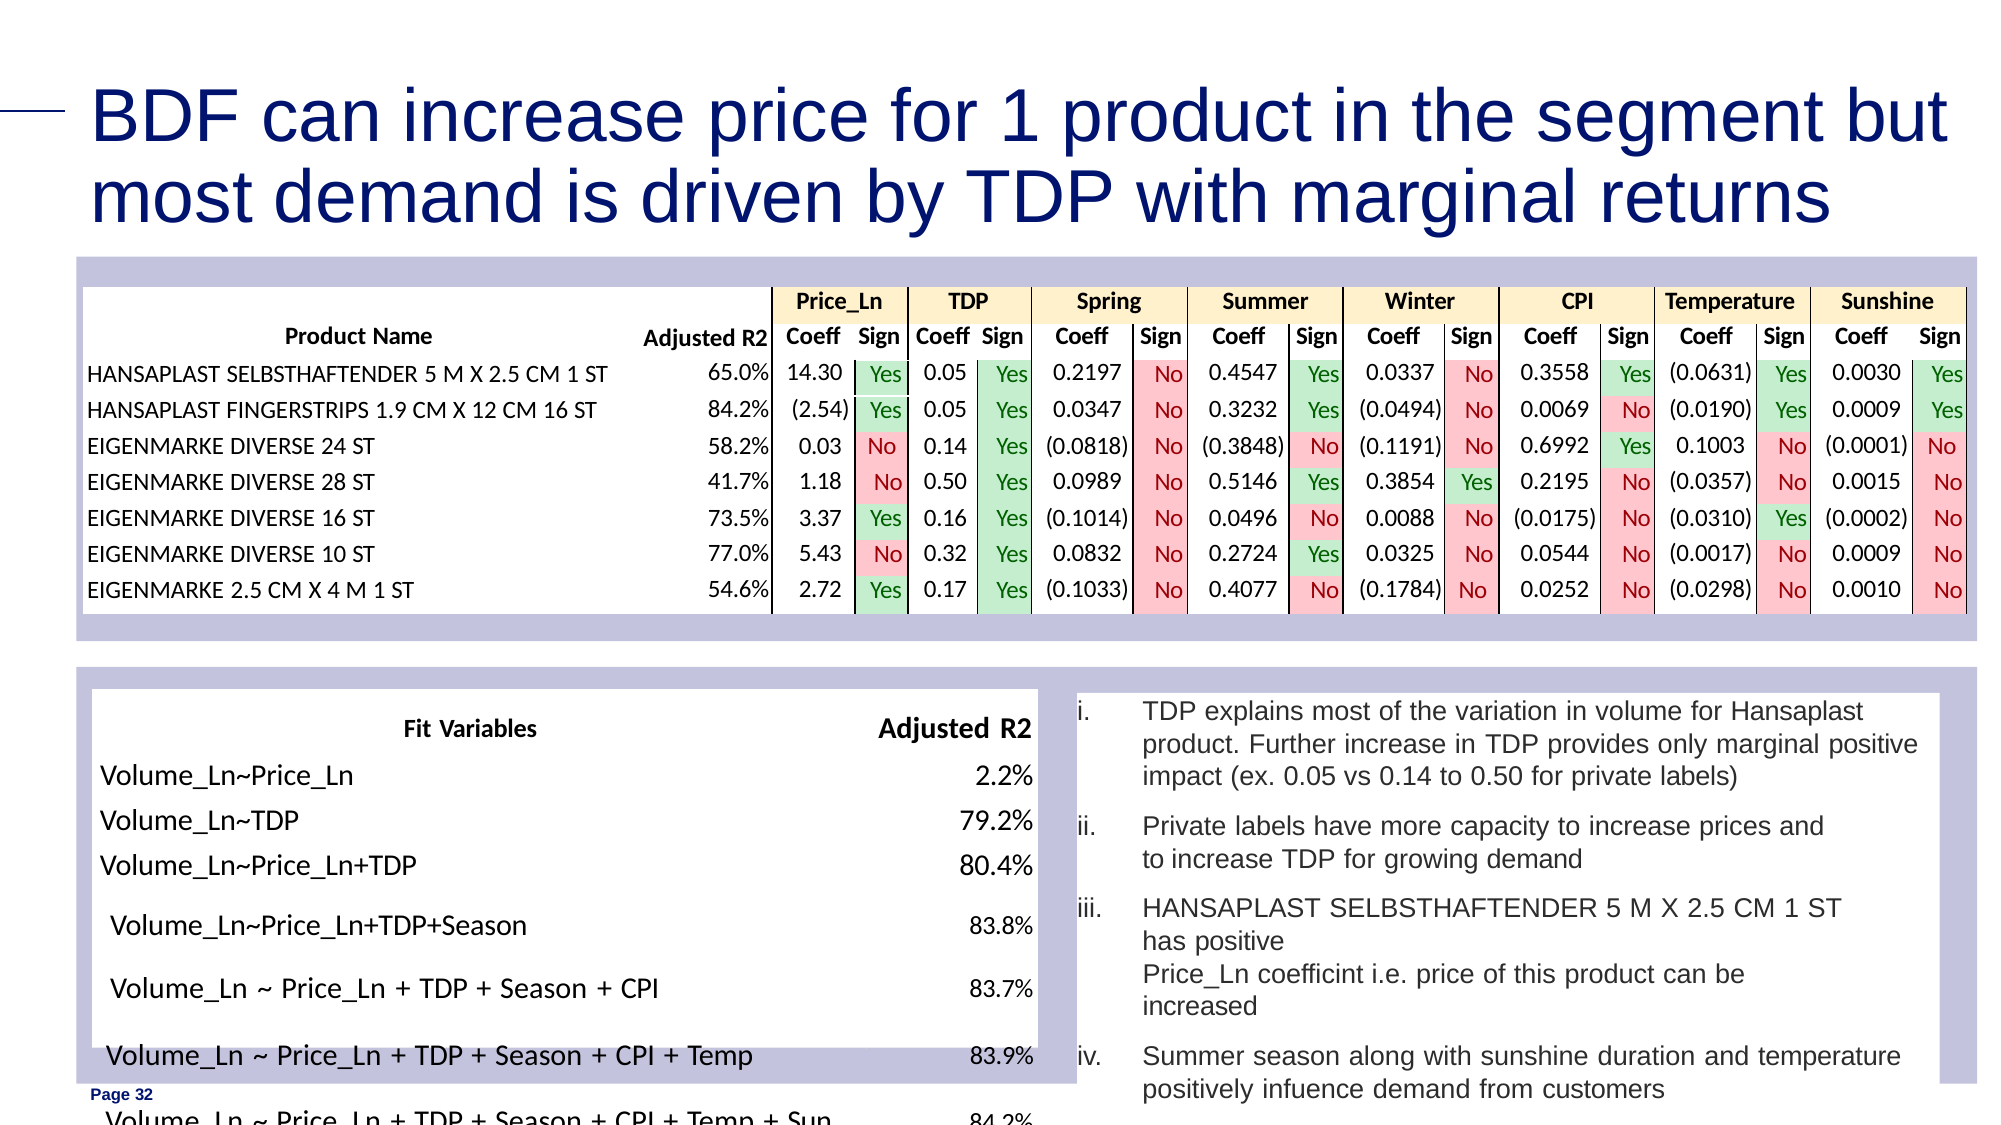

# BDF can increase price for 1 product in the segment but most demand is driven by TDP with marginal returns

|  |  | Price\_Ln |  | TDP |  | Spring |  | Summer |  | Winter |  | CPI |  | Temperature |  | Sunshine |  |
| --- | --- | --- | --- | --- | --- | --- | --- | --- | --- | --- | --- | --- | --- | --- | --- | --- | --- |
| Product Name | Adjusted R2 | Coeff Sign |  | Coeff Sign |  | Coeff | Sign | Coeff | Sign | Coeff | Sign | Coeff | Sign | Coeff | Sign | Coeff | Sign |
| HANSAPLAST SELBSTHAFTENDER 5 M X 2.5 CM 1 ST | 65.0% | 14.30 | Yes | 0.05 | Yes | 0.2197 | No | 0.4547 | Yes | 0.0337 | No | 0.3558 | Yes | (0.0631) | Yes | 0.0030 | Yes |
| HANSAPLAST FINGERSTRIPS 1.9 CM X 12 CM 16 ST | 84.2% | (2.54) | Yes | 0.05 | Yes | 0.0347 | No | 0.3232 | Yes | (0.0494) | No | 0.0069 | No | (0.0190) | Yes | 0.0009 | Yes |
| EIGENMARKE DIVERSE 24 ST | 58.2% | 0.03 | No | 0.14 | Yes | (0.0818) | No | (0.3848) | No | (0.1191) | No | 0.6992 | Yes | 0.1003 | No | (0.0001) | No |
| EIGENMARKE DIVERSE 28 ST | 41.7% | 1.18 | No | 0.50 | Yes | 0.0989 | No | 0.5146 | Yes | 0.3854 | Yes | 0.2195 | No | (0.0357) | No | 0.0015 | No |
| EIGENMARKE DIVERSE 16 ST | 73.5% | 3.37 | Yes | 0.16 | Yes | (0.1014) | No | 0.0496 | No | 0.0088 | No | (0.0175) | No | (0.0310) | Yes | (0.0002) | No |
| EIGENMARKE DIVERSE 10 ST | 77.0% | 5.43 | No | 0.32 | Yes | 0.0832 | No | 0.2724 | Yes | 0.0325 | No | 0.0544 | No | (0.0017) | No | 0.0009 | No |
| EIGENMARKE 2.5 CM X 4 M 1 ST | 54.6% | 2.72 | Yes | 0.17 | Yes | (0.1033) | No | 0.4077 | No | (0.1784) | No | 0.0252 | No | (0.0298) | No | 0.0010 | No |

Fit Variables	Adjusted R2
Volume_Ln~Price_Ln	2.2%
Volume_Ln~TDP	79.2%
Volume_Ln~Price_Ln+TDP	80.4%
Volume_Ln~Price_Ln+TDP+Season	83.8%
Volume_Ln ~ Price_Ln + TDP + Season + CPI	83.7%
Volume_Ln ~ Price_Ln + TDP + Season + CPI + Temp	83.9% Volume_Ln ~ Price_Ln + TDP + Season + CPI + Temp + Sun	84.2%

TDP explains most of the variation in volume for Hansaplast product. Further increase in TDP provides only marginal positive
impact (ex. 0.05 vs 0.14 to 0.50 for private labels)
Private labels have more capacity to increase prices and to increase TDP for growing demand
HANSAPLAST SELBSTHAFTENDER 5 M X 2.5 CM 1 ST has positive
Price_Ln coefficint i.e. price of this product can be increased
Summer season along with sunshine duration and temperature positively infuence demand from customers

Page 32